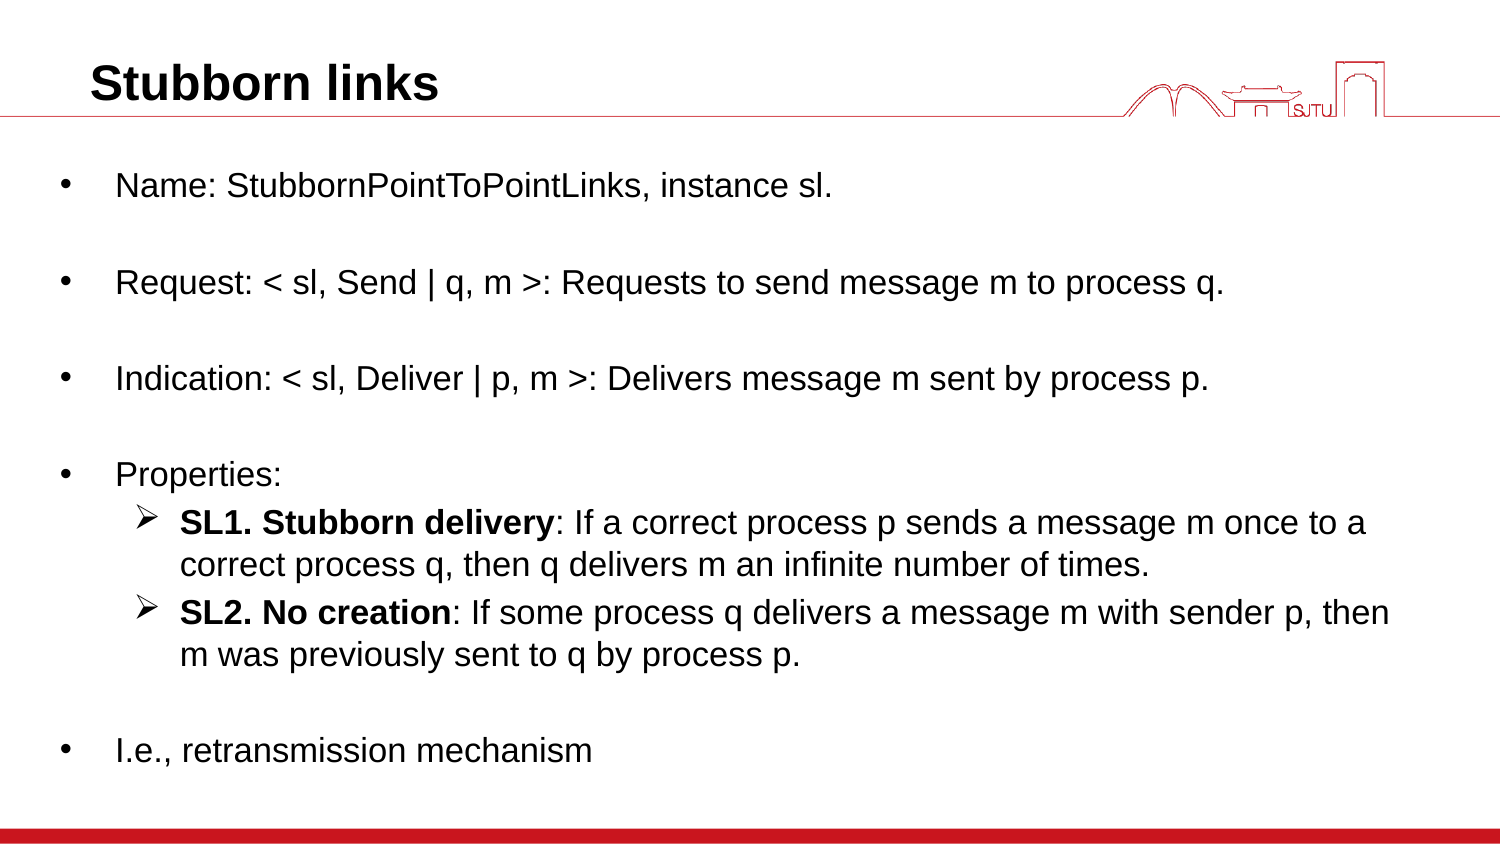

# Stubborn links
Name: StubbornPointToPointLinks, instance sl.

Request: < sl, Send | q, m >: Requests to send message m to process q.

Indication: < sl, Deliver | p, m >: Delivers message m sent by process p.

Properties:
SL1. Stubborn delivery: If a correct process p sends a message m once to a correct process q, then q delivers m an infinite number of times.
SL2. No creation: If some process q delivers a message m with sender p, then m was previously sent to q by process p.

I.e., retransmission mechanism